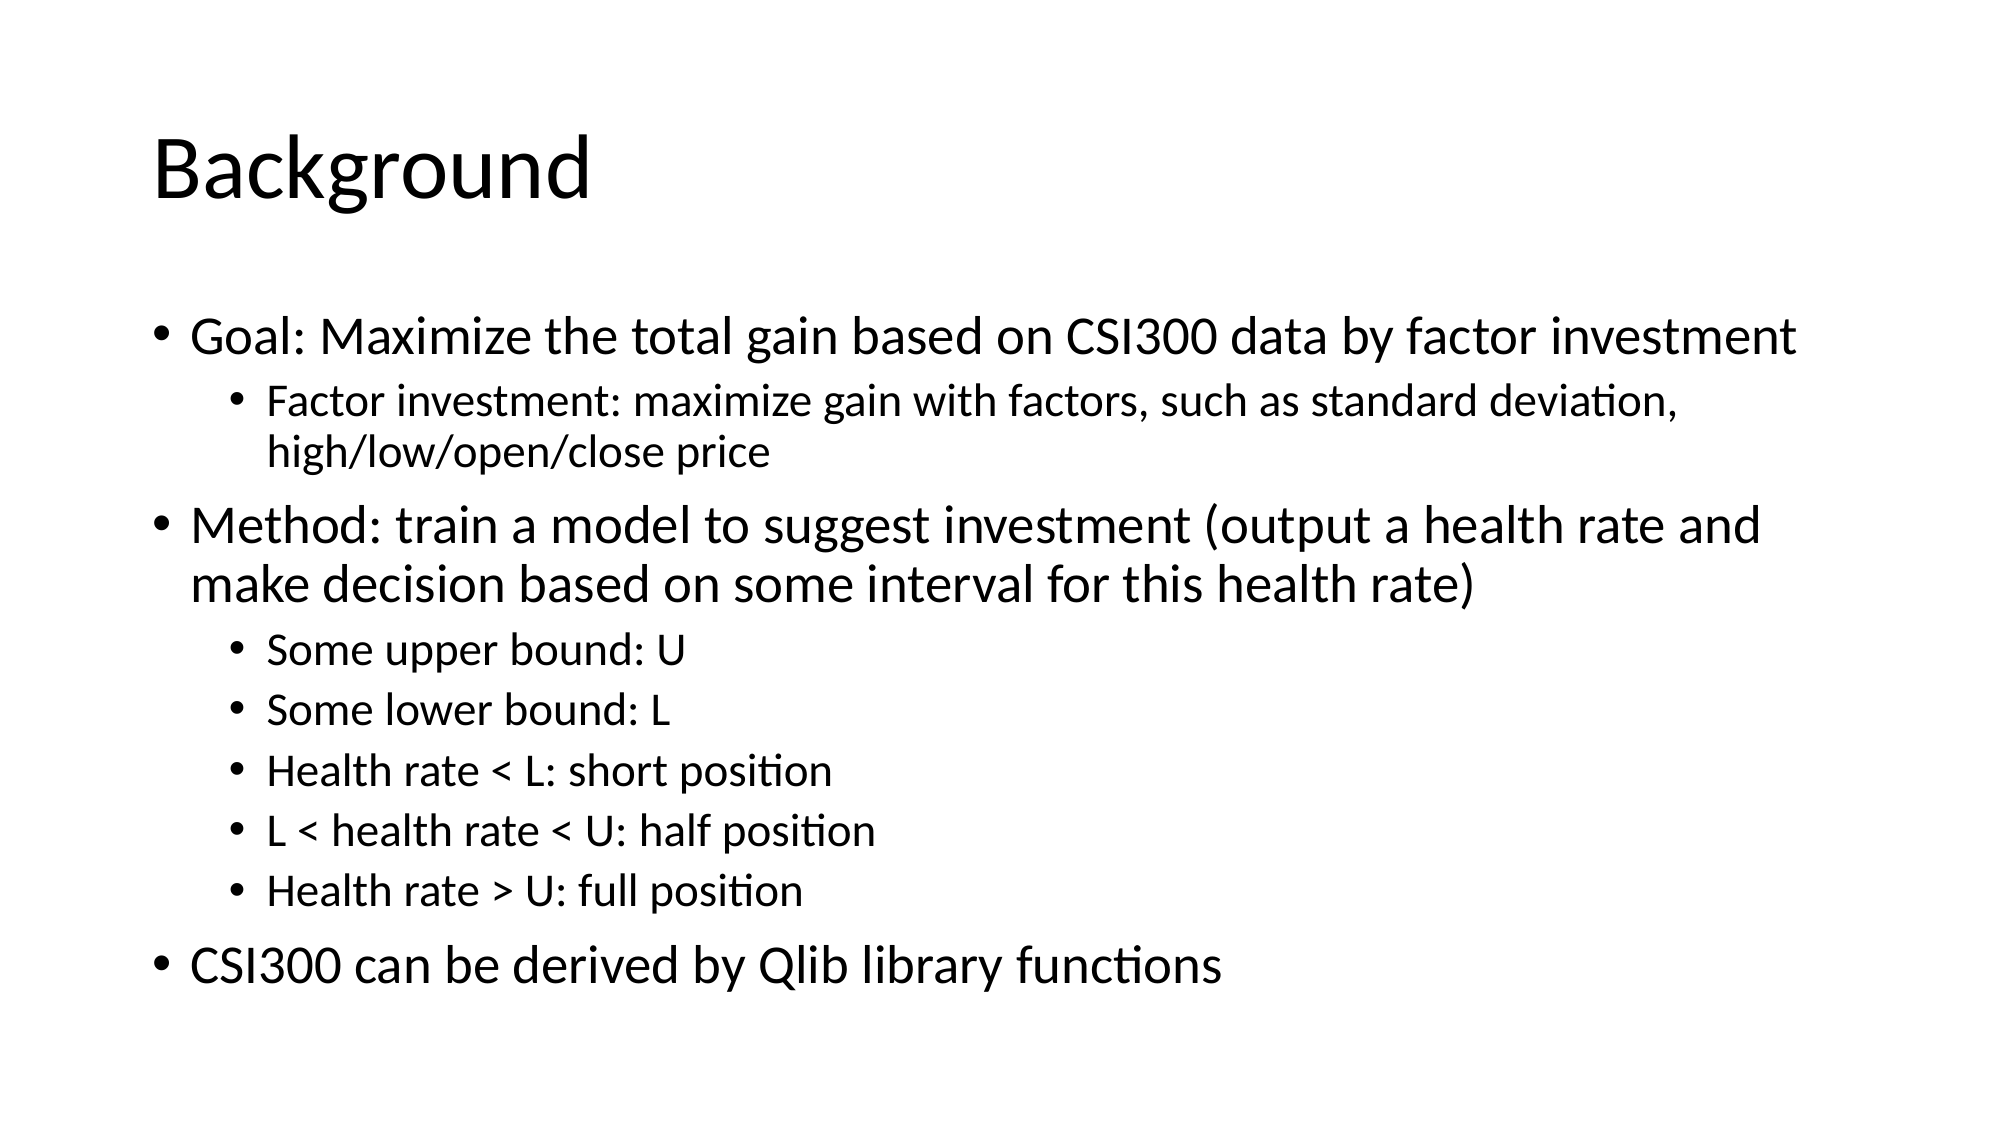

# Background
Goal: Maximize the total gain based on CSI300 data by factor investment
Factor investment: maximize gain with factors, such as standard deviation, high/low/open/close price
Method: train a model to suggest investment (output a health rate and make decision based on some interval for this health rate)
Some upper bound: U
Some lower bound: L
Health rate < L: short position
L < health rate < U: half position
Health rate > U: full position
CSI300 can be derived by Qlib library functions